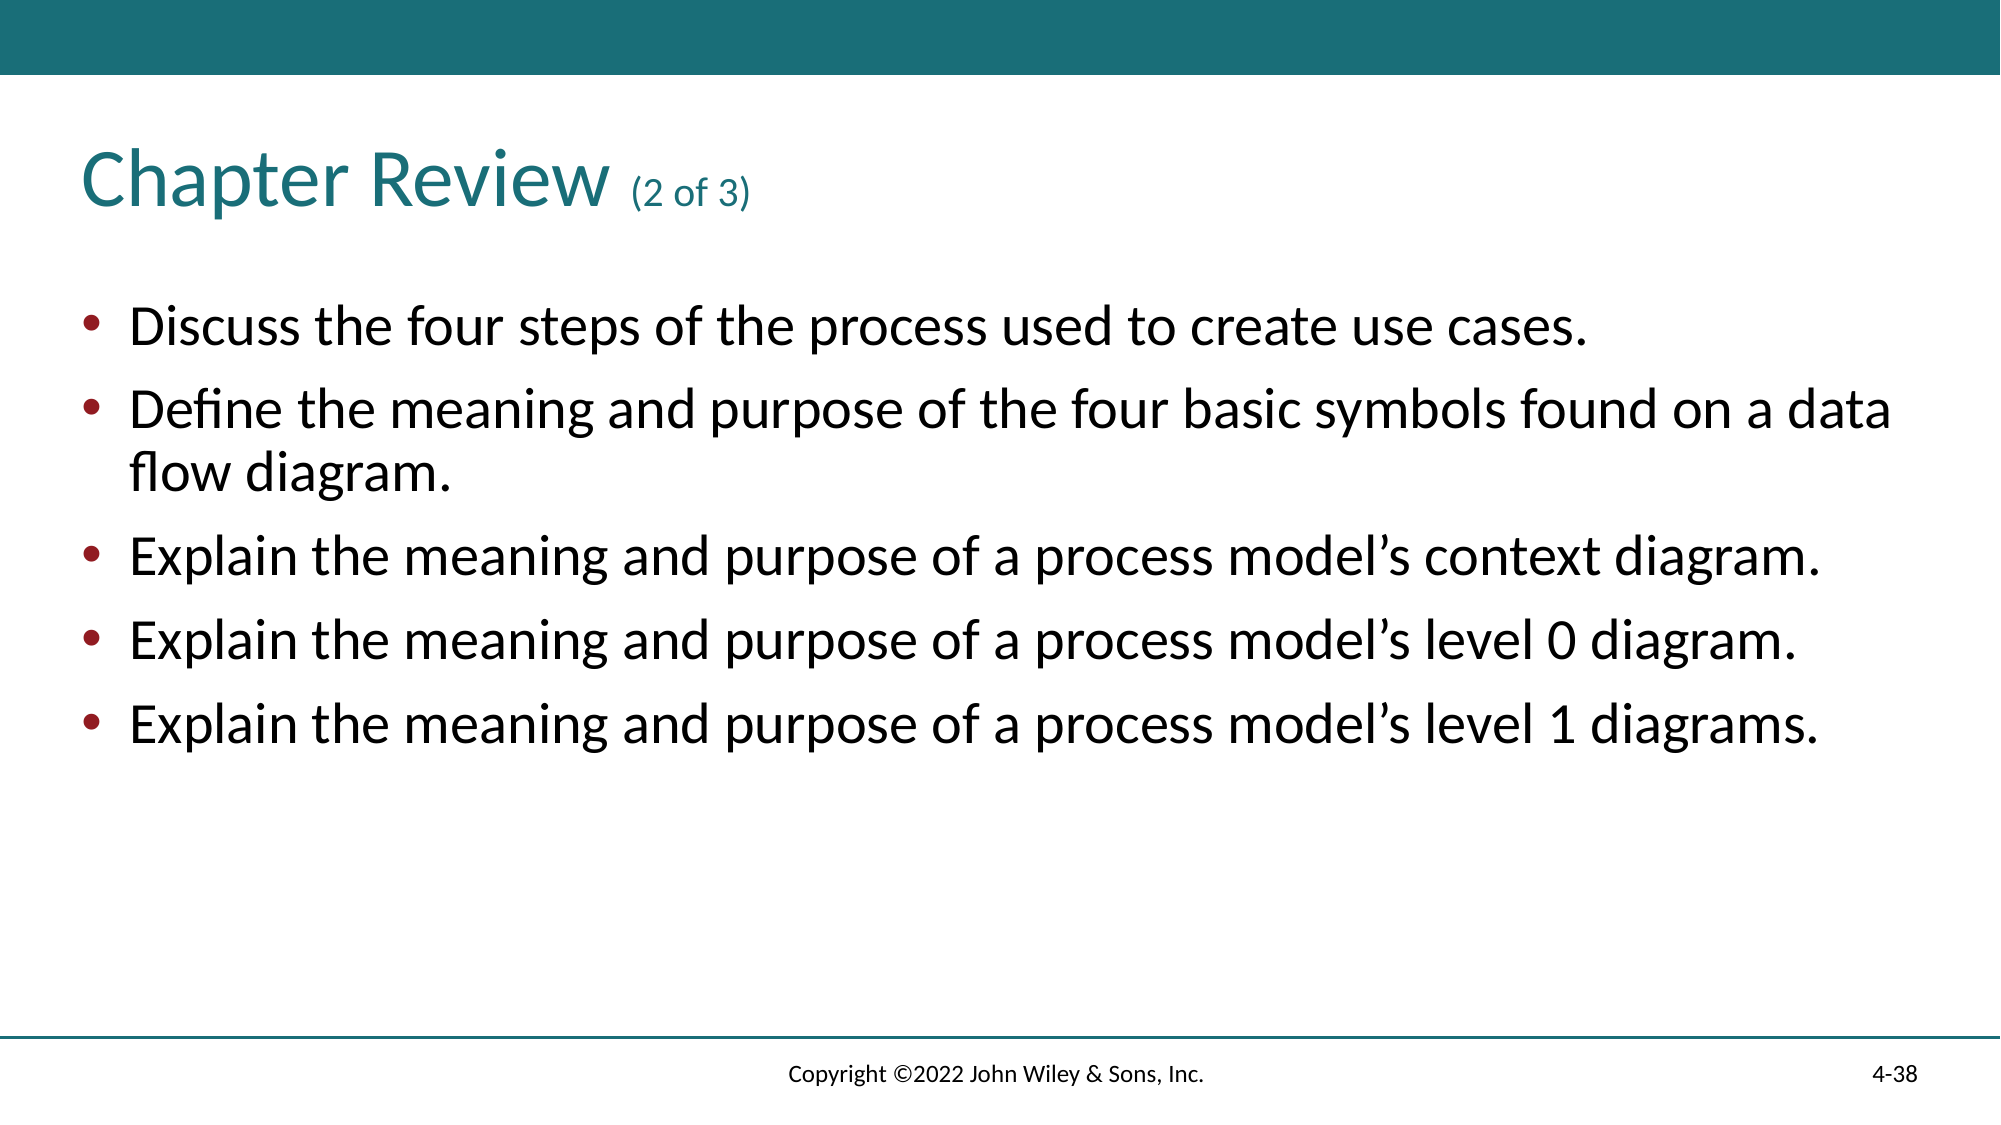

# Chapter Review (2 of 3)
Discuss the four steps of the process used to create use cases.
Define the meaning and purpose of the four basic symbols found on a data flow diagram.
Explain the meaning and purpose of a process model’s context diagram.
Explain the meaning and purpose of a process model’s level 0 diagram.
Explain the meaning and purpose of a process model’s level 1 diagrams.
Copyright ©2022 John Wiley & Sons, Inc.
4-38